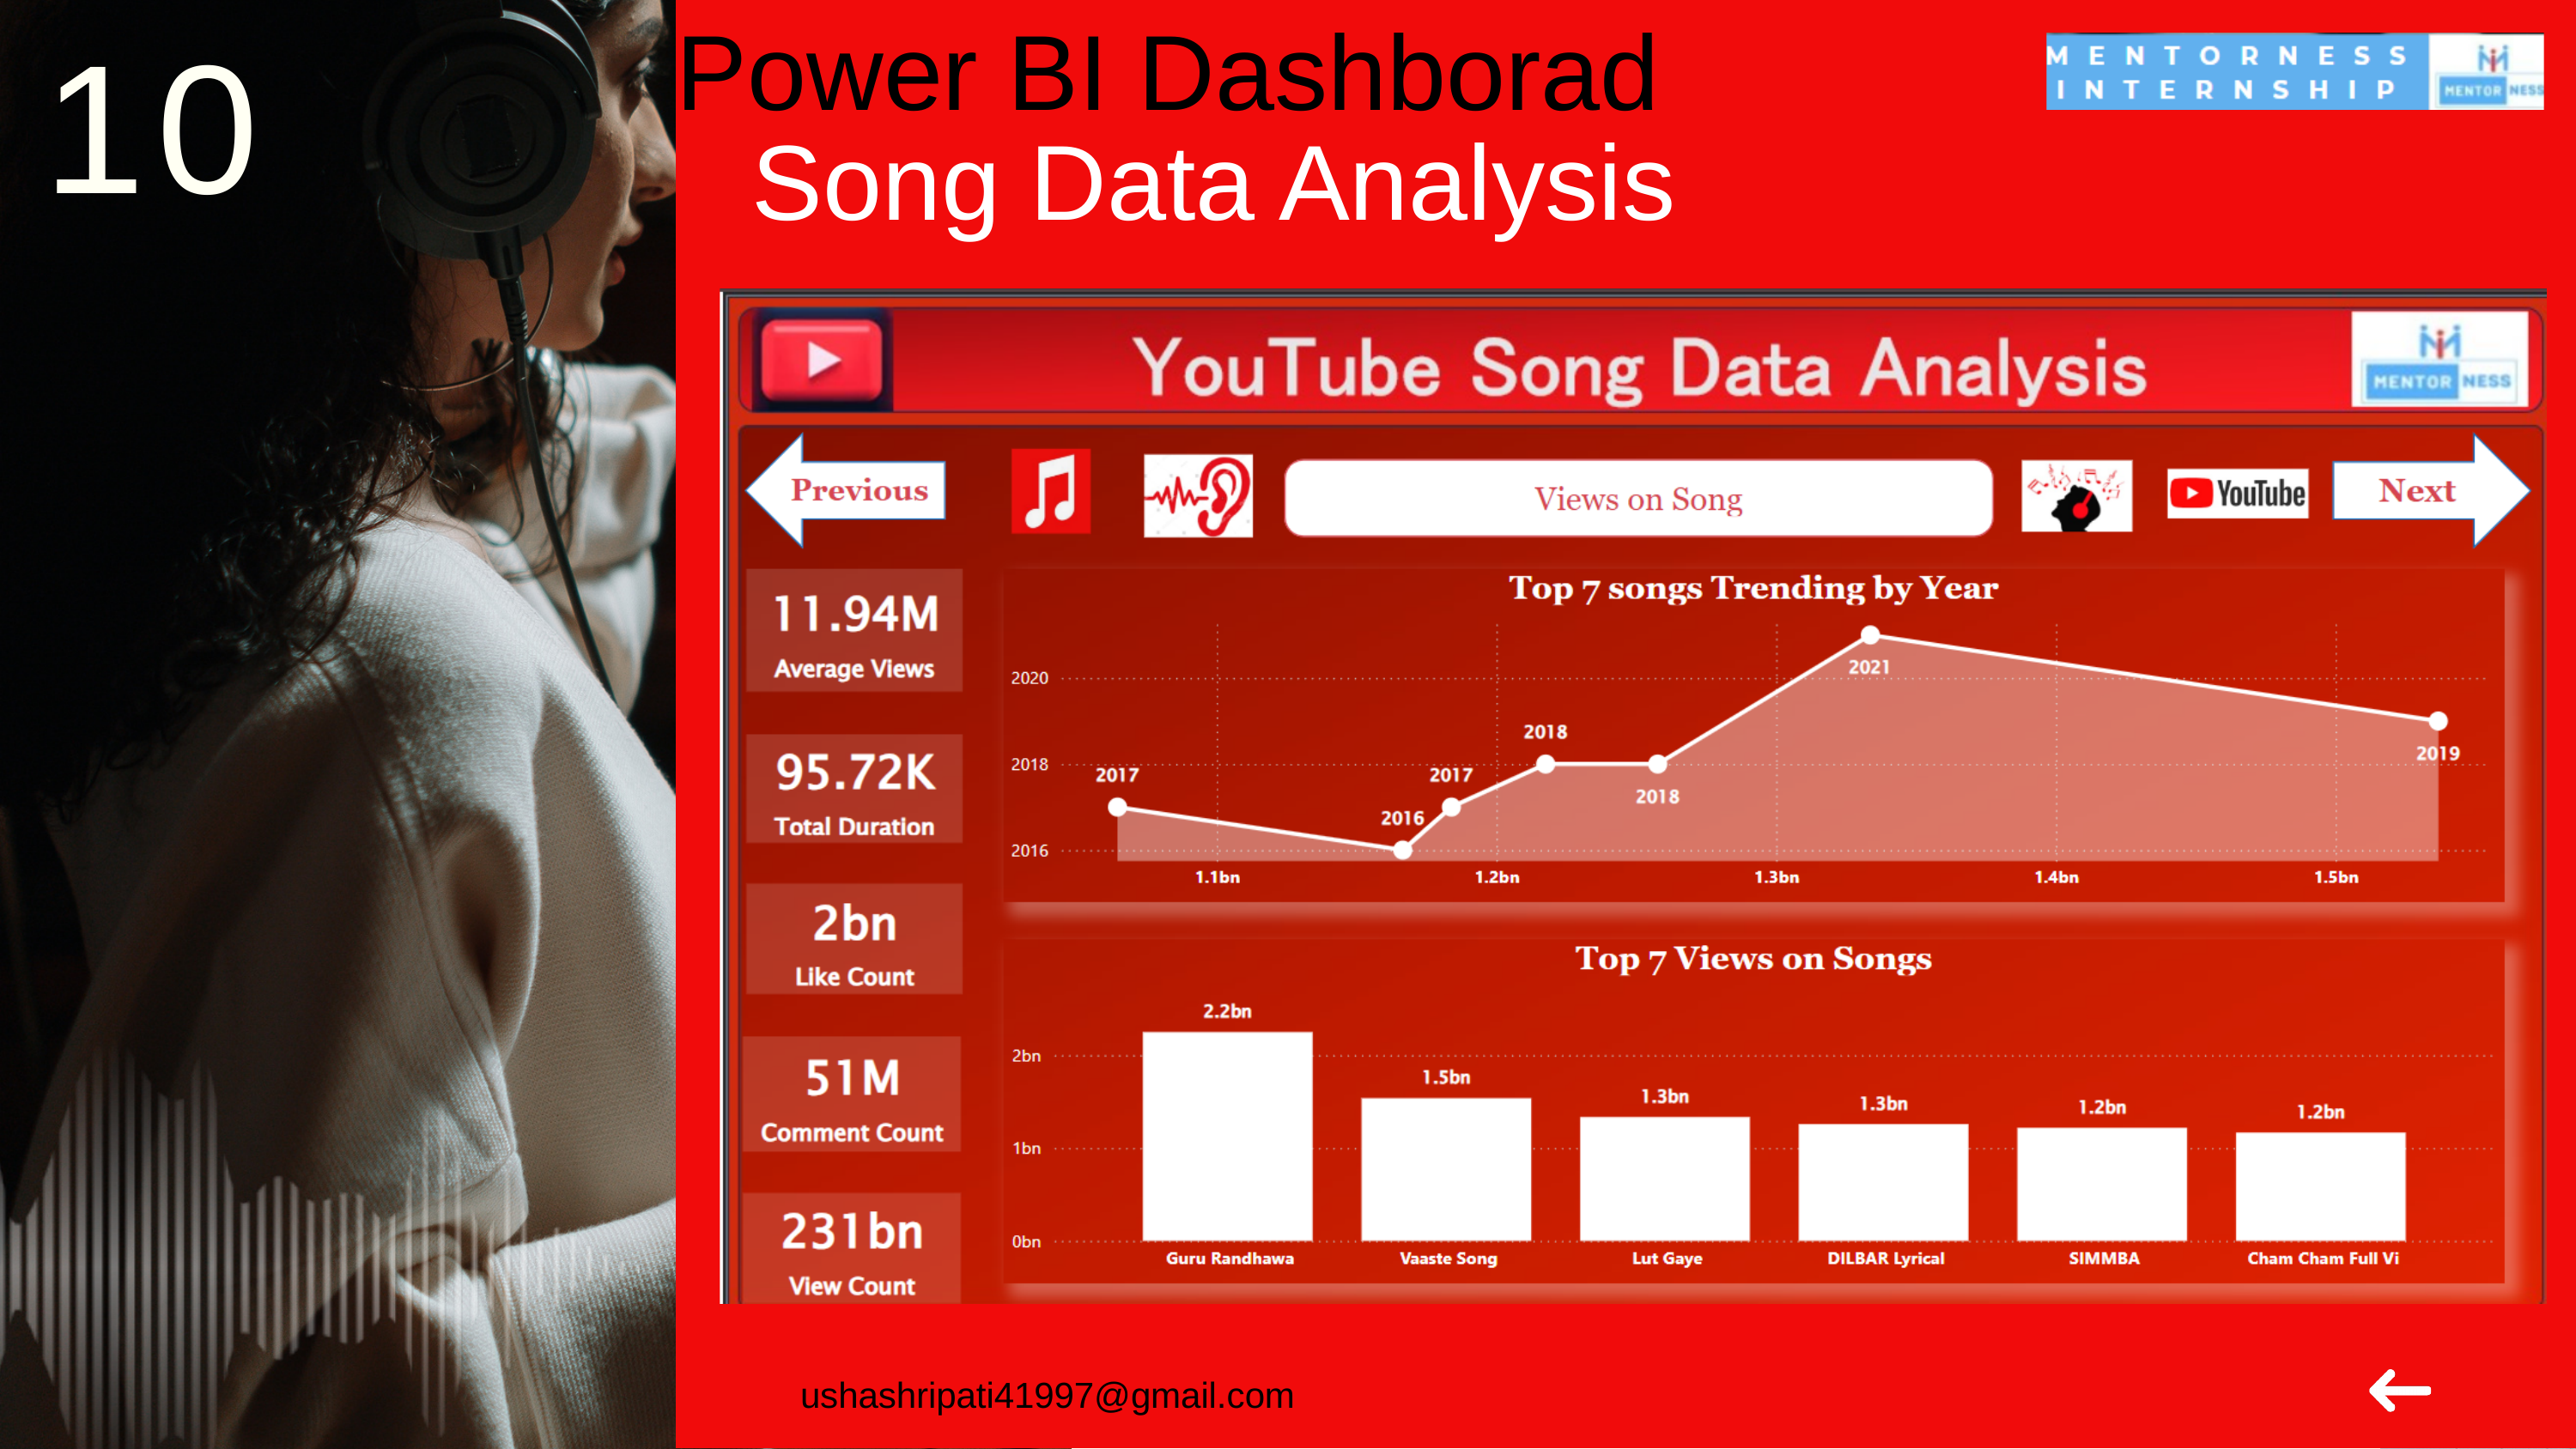

10
Power BI Dashborad

Song Data Analysis

ushashripati41997@gmail.com